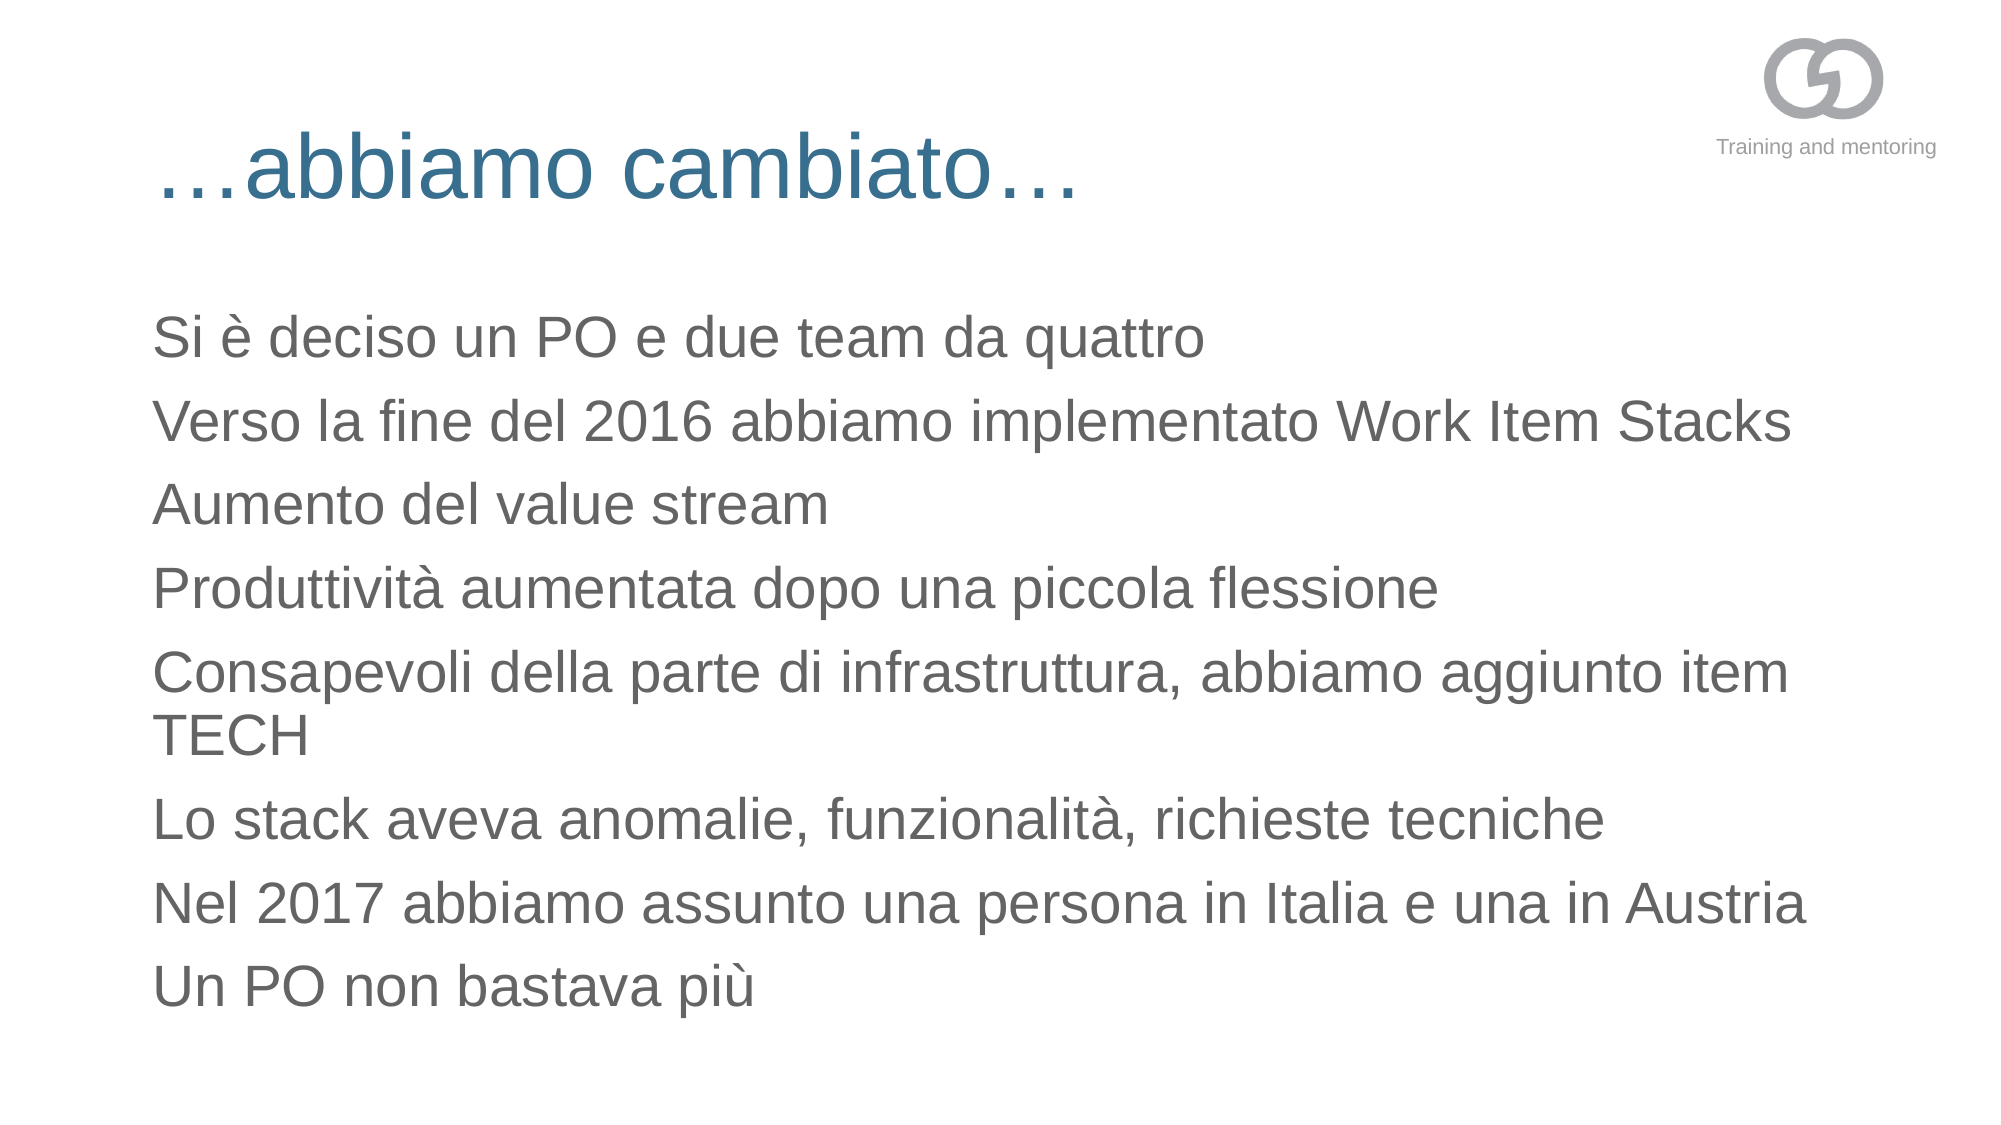

# …abbiamo cambiato…
Si è deciso un PO e due team da quattro
Verso la fine del 2016 abbiamo implementato Work Item Stacks
Aumento del value stream
Produttività aumentata dopo una piccola flessione
Consapevoli della parte di infrastruttura, abbiamo aggiunto item TECH
Lo stack aveva anomalie, funzionalità, richieste tecniche
Nel 2017 abbiamo assunto una persona in Italia e una in Austria
Un PO non bastava più